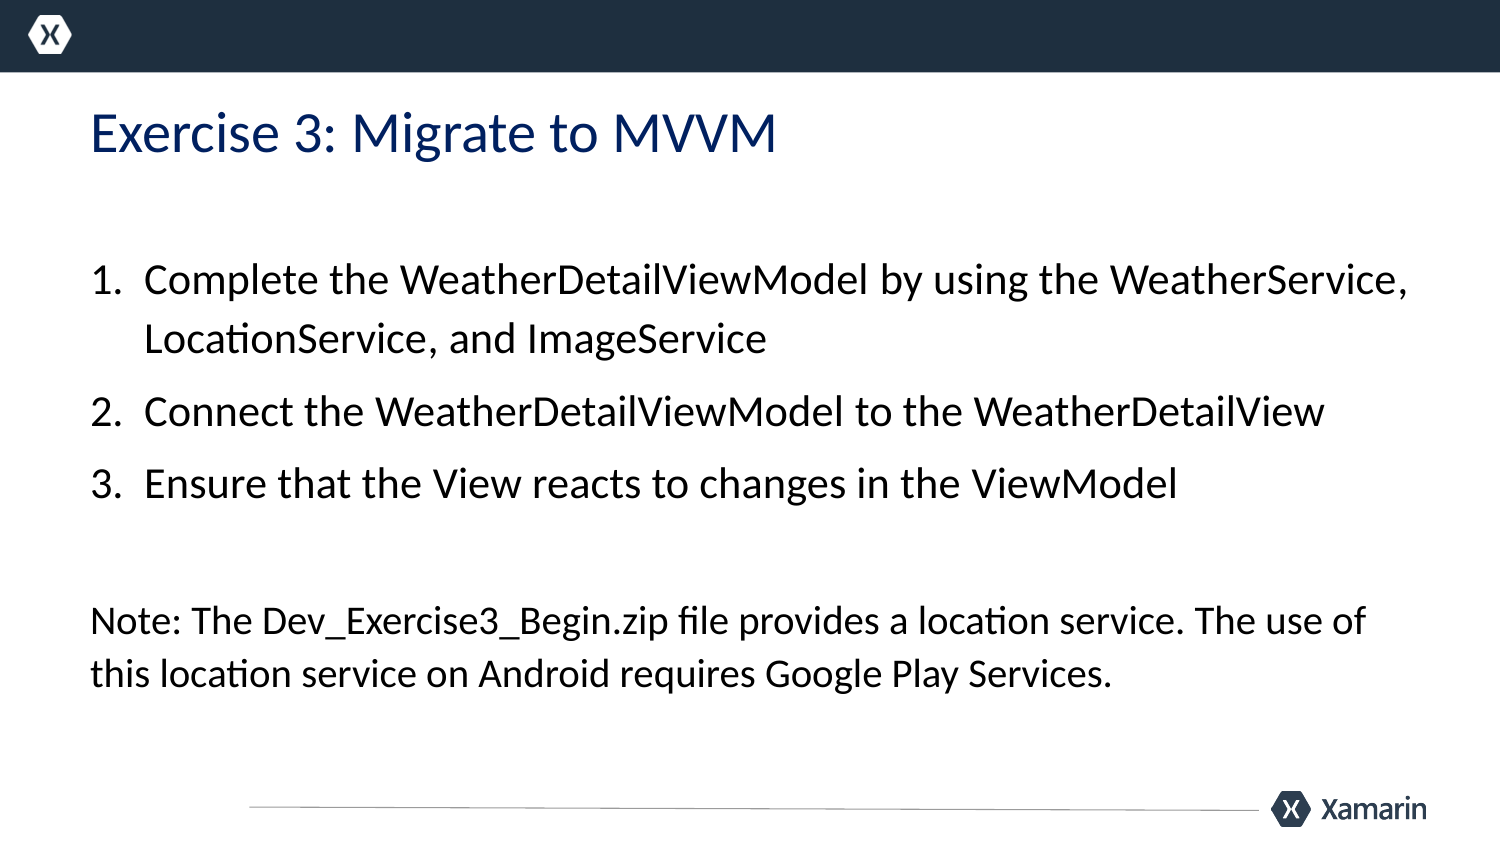

# Exercise 3: Migrate to MVVM
Complete the WeatherDetailViewModel by using the WeatherService, LocationService, and ImageService
Connect the WeatherDetailViewModel to the WeatherDetailView
Ensure that the View reacts to changes in the ViewModel

Note: The Dev_Exercise3_Begin.zip file provides a location service. The use of this location service on Android requires Google Play Services.